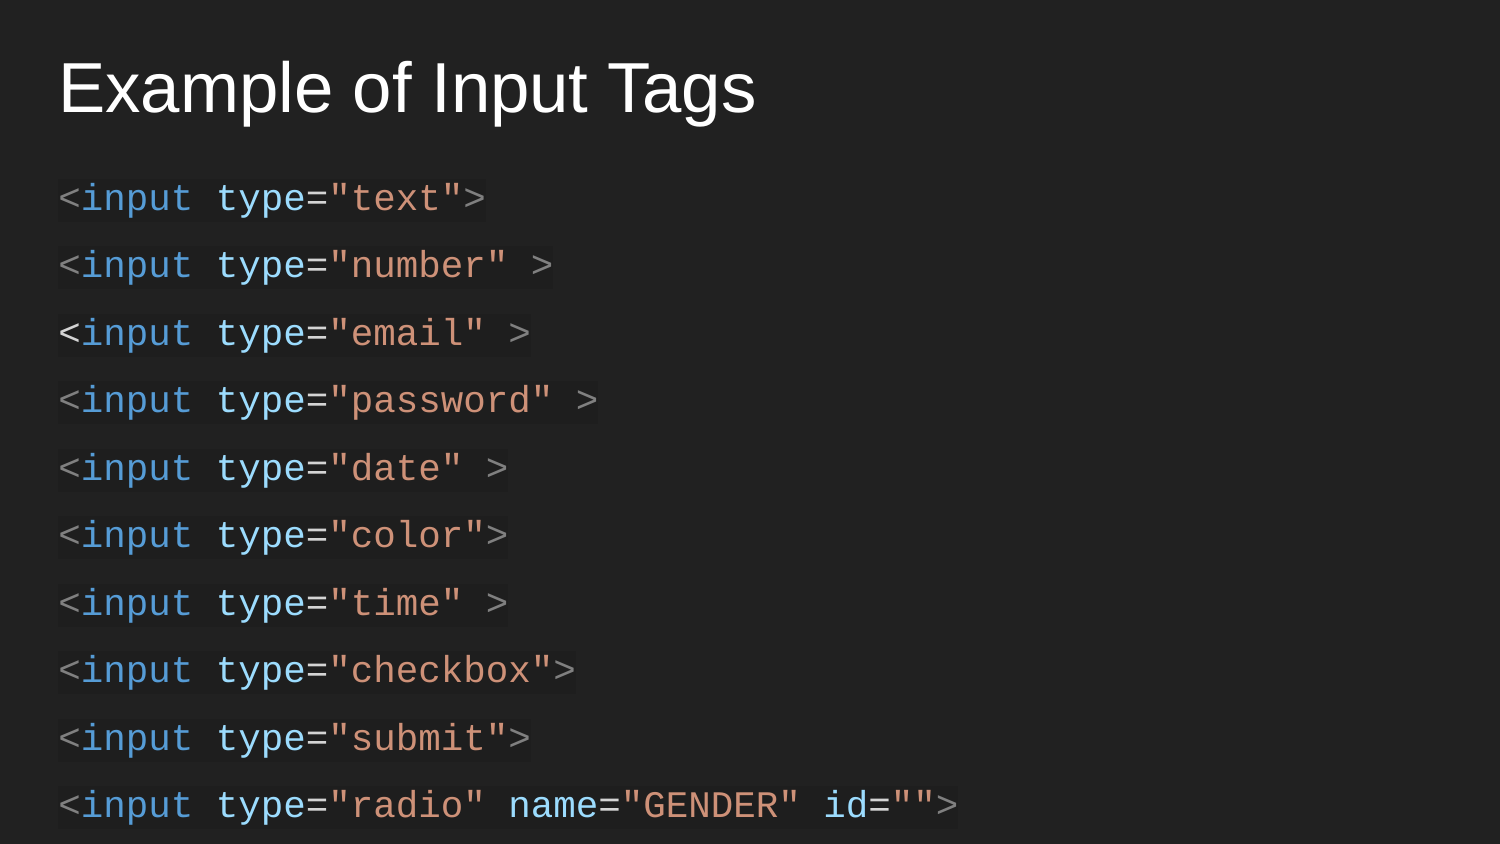

Example of Input Tags
<input type="text">
<input type="number" >
<input type="email" >
<input type="password" >
<input type="date" >
<input type="color">
<input type="time" >
<input type="checkbox">
<input type="submit">
<input type="radio" name="GENDER" id="">